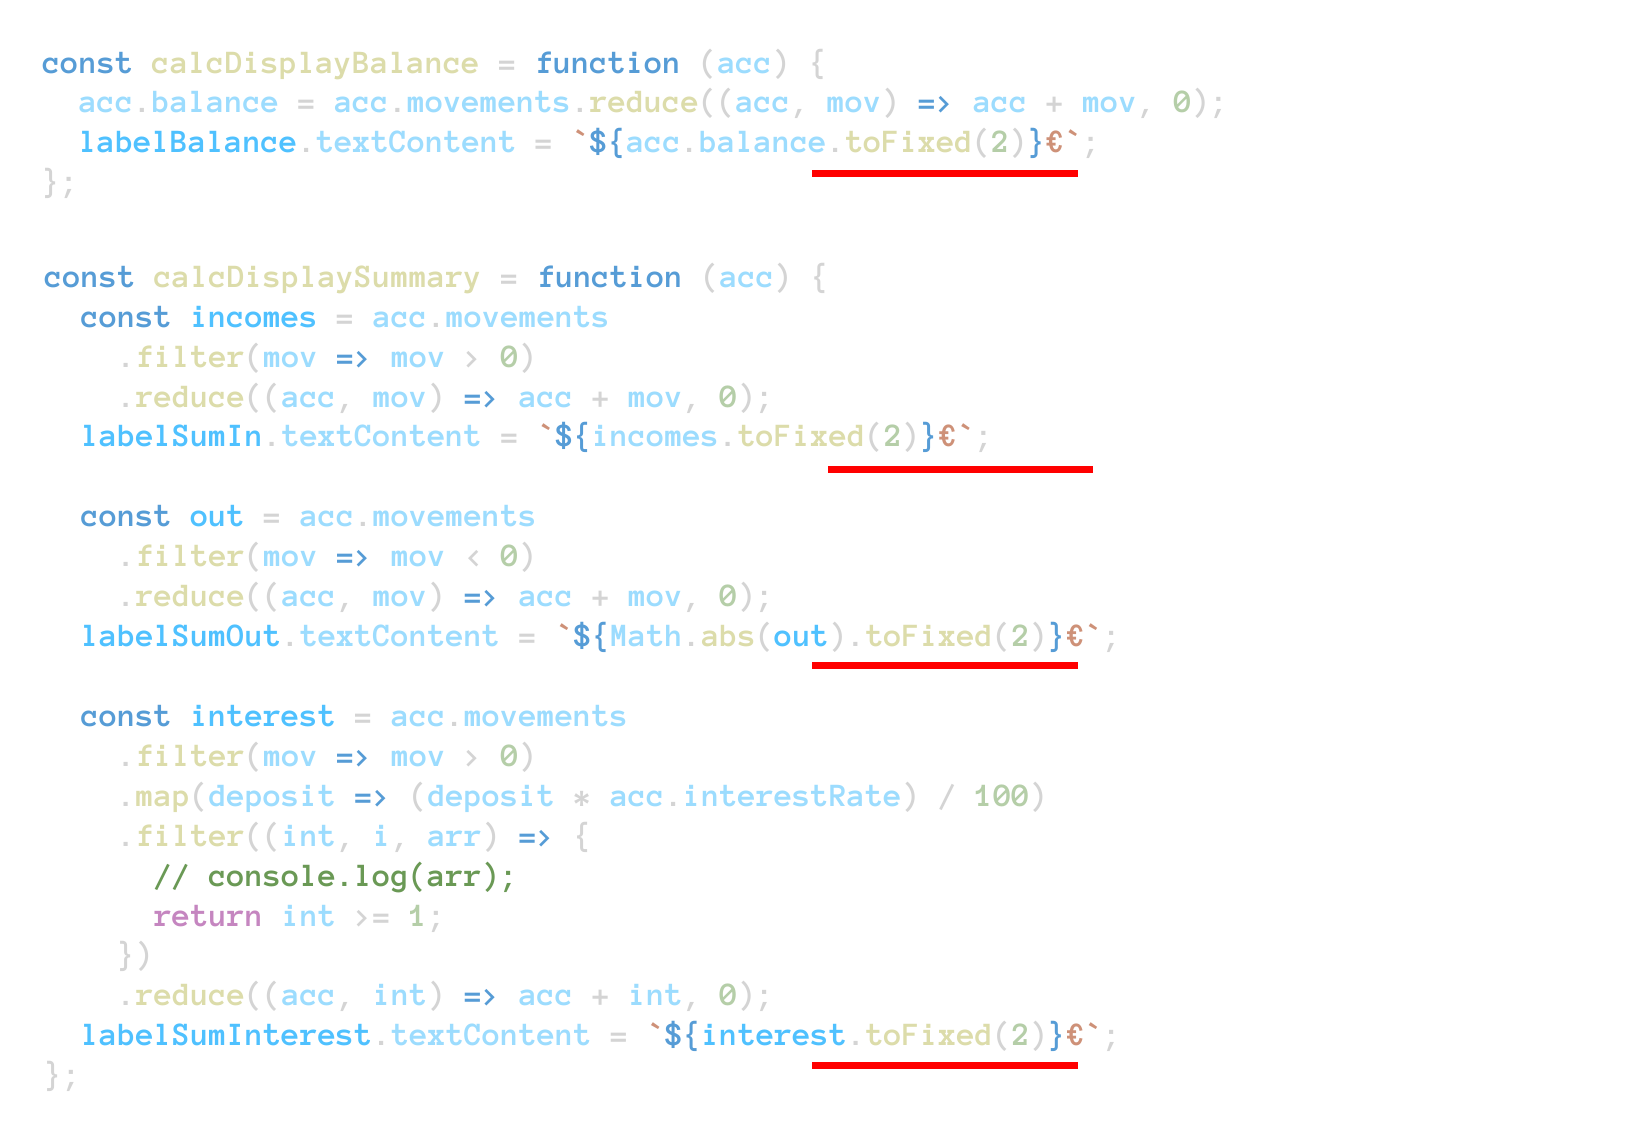

const calcDisplayBalance = function (acc) {
  acc.balance = acc.movements.reduce((acc, mov) => acc + mov, 0);
  labelBalance.textContent = `${acc.balance.toFixed(2)}€`;
};
const calcDisplaySummary = function (acc) {
  const incomes = acc.movements
    .filter(mov => mov > 0)
    .reduce((acc, mov) => acc + mov, 0);
  labelSumIn.textContent = `${incomes.toFixed(2)}€`;
  const out = acc.movements
    .filter(mov => mov < 0)
    .reduce((acc, mov) => acc + mov, 0);
  labelSumOut.textContent = `${Math.abs(out).toFixed(2)}€`;
  const interest = acc.movements
    .filter(mov => mov > 0)
    .map(deposit => (deposit * acc.interestRate) / 100)
    .filter((int, i, arr) => {
      // console.log(arr);
      return int >= 1;
    })
    .reduce((acc, int) => acc + int, 0);
  labelSumInterest.textContent = `${interest.toFixed(2)}€`;
};